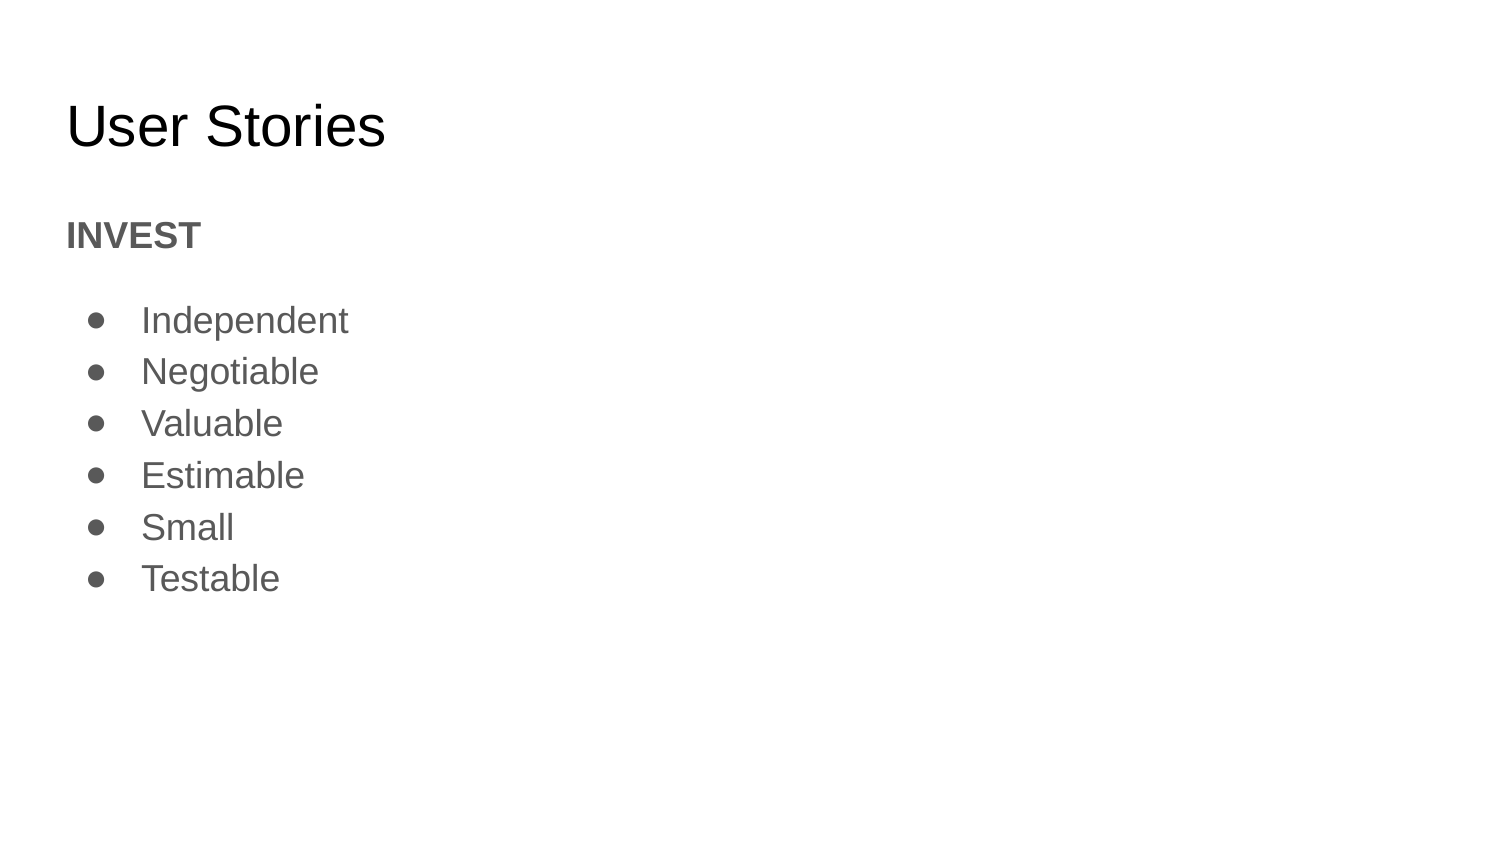

# User Stories
INVEST
Independent
Negotiable
Valuable
Estimable
Small
Testable